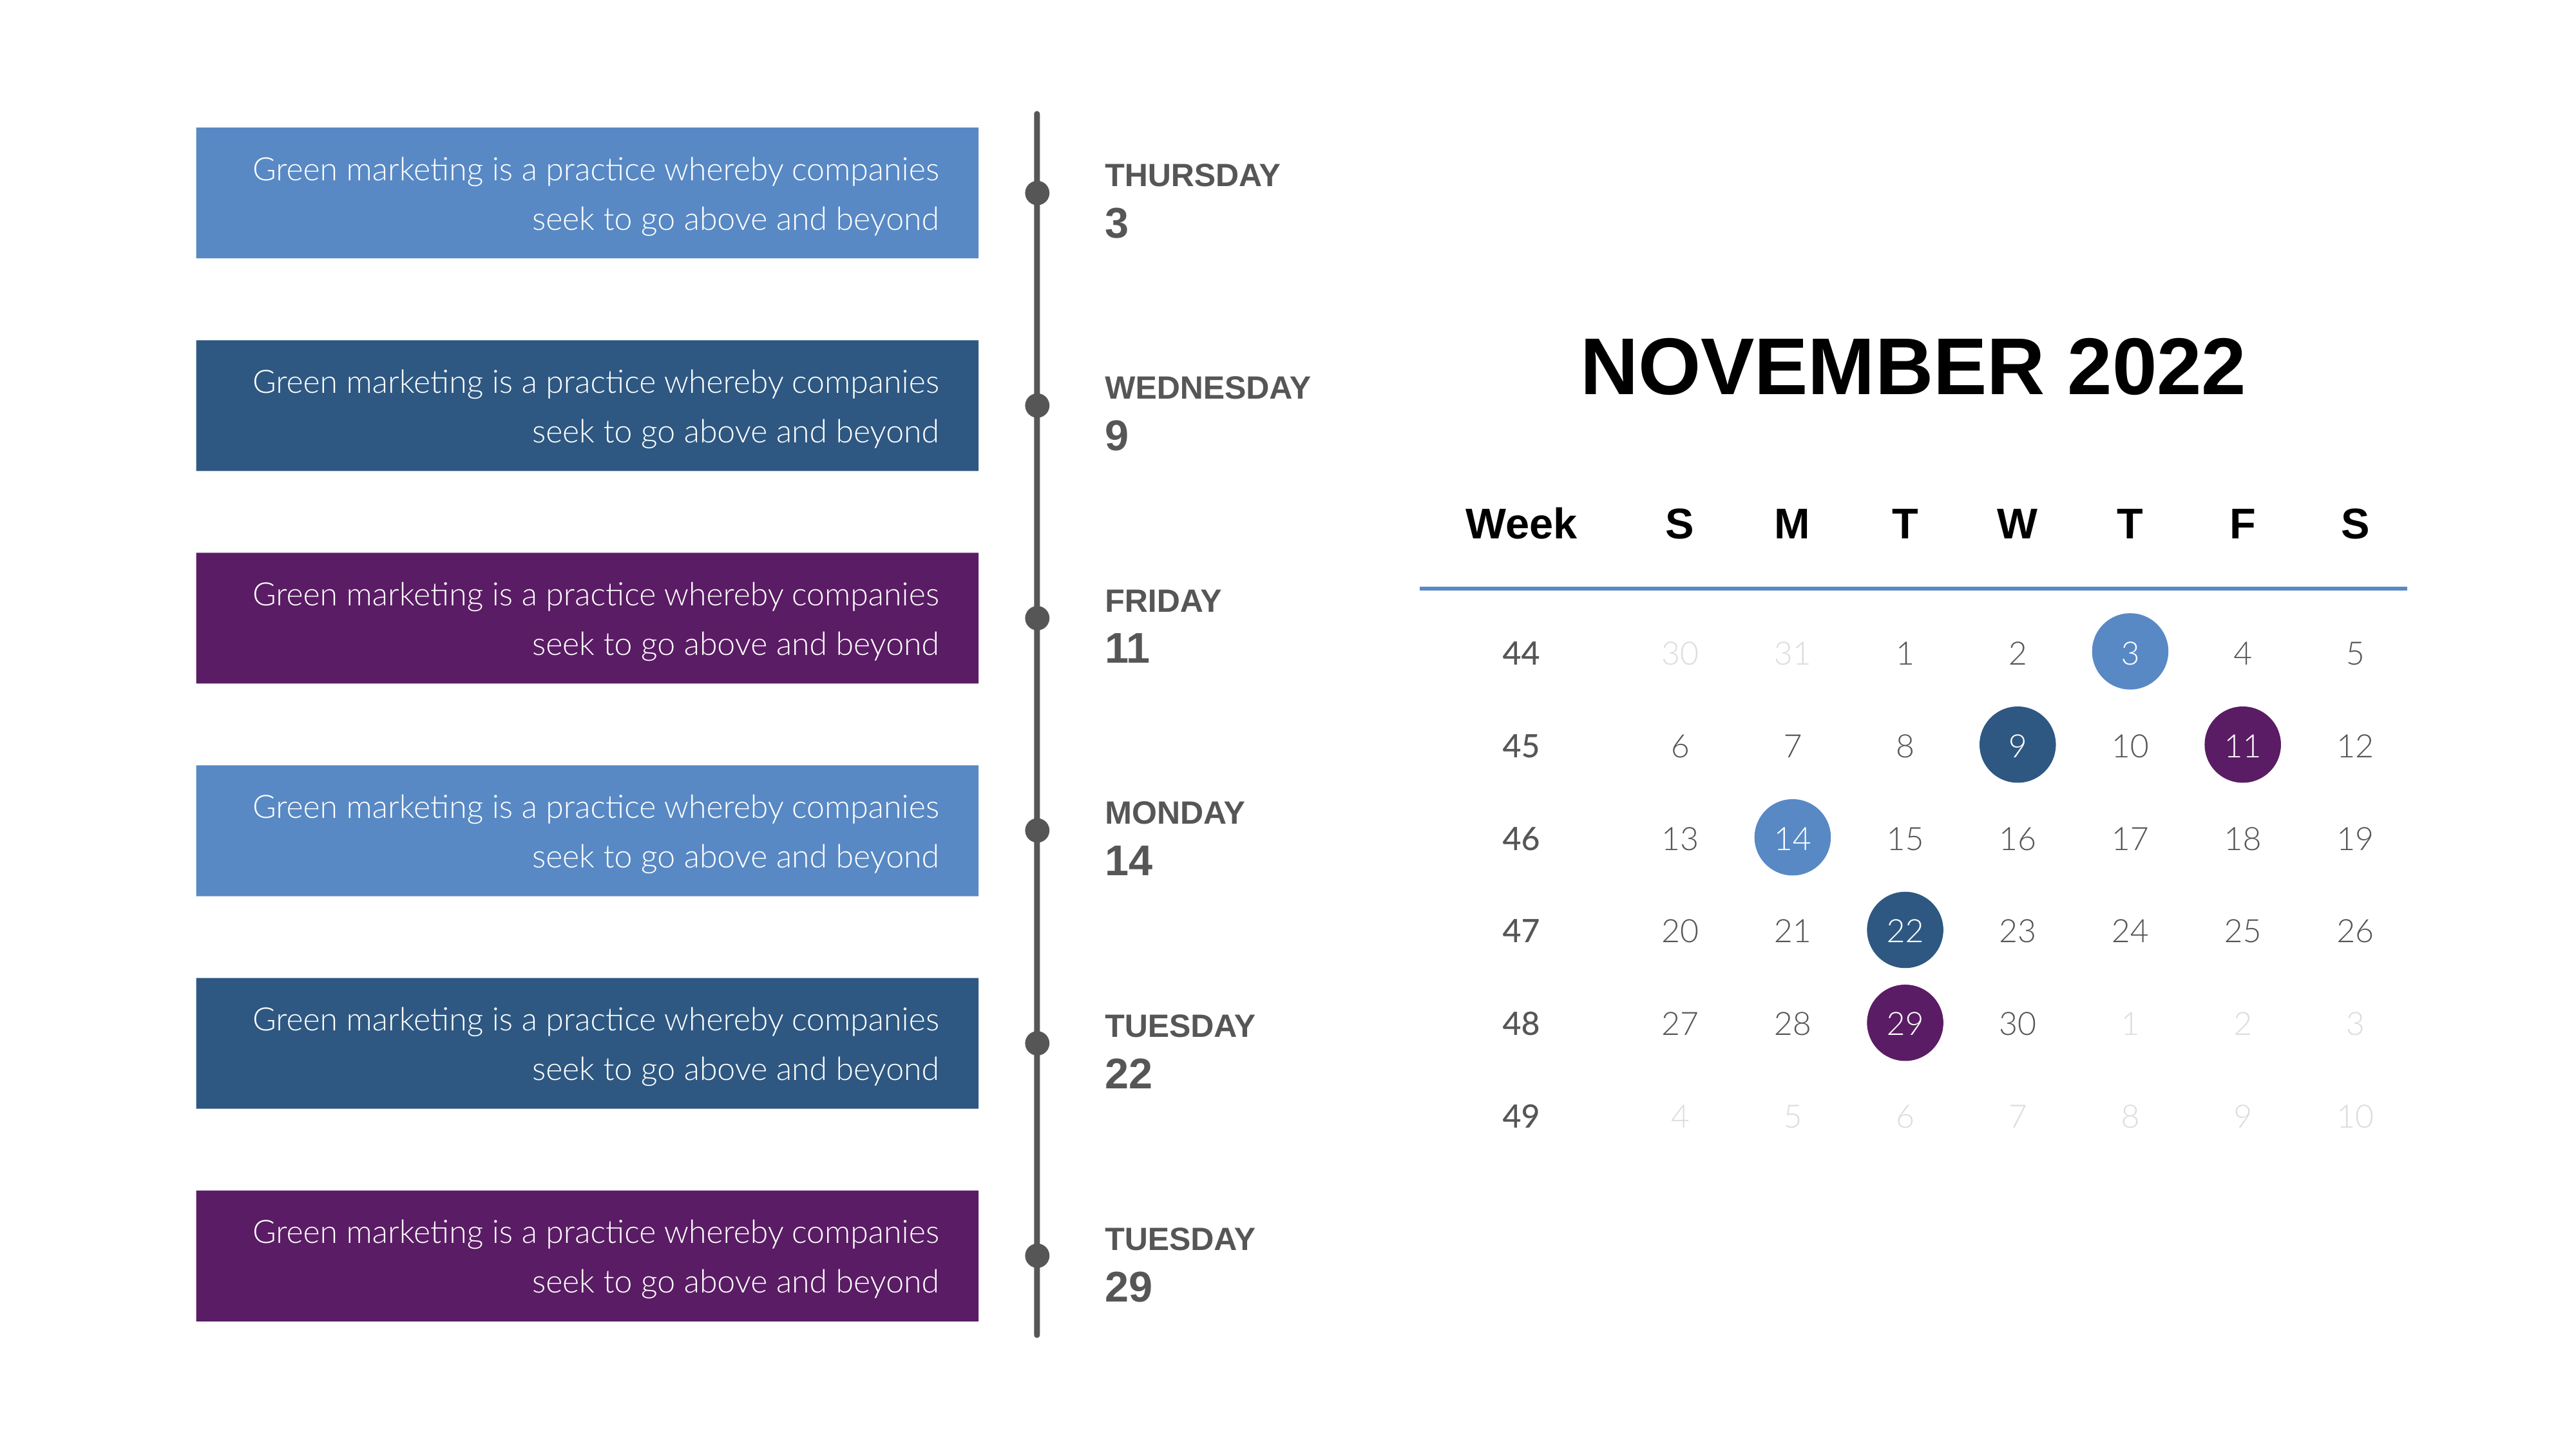

THURSDAY
3
Green marketing is a practice whereby companies seek to go above and beyond

NOVEMBER 2022

WEDNESDAY
9
Green marketing is a practice whereby companies seek to go above and beyond

Week
S
M
T
W
T
F
S

44
30
31
1
2
3
4
5

45
6
7
8
9
10
11
12

46
13
14
15
16
17
18
19

47
20
21
22
23
24
25
26

48
27
28
29
30
1
2
3
49
4
5
6
7
8
9
10

FRIDAY
11
Green marketing is a practice whereby companies seek to go above and beyond

MONDAY
14
Green marketing is a practice whereby companies seek to go above and beyond

TUESDAY
22
Green marketing is a practice whereby companies seek to go above and beyond

TUESDAY
29
Green marketing is a practice whereby companies seek to go above and beyond